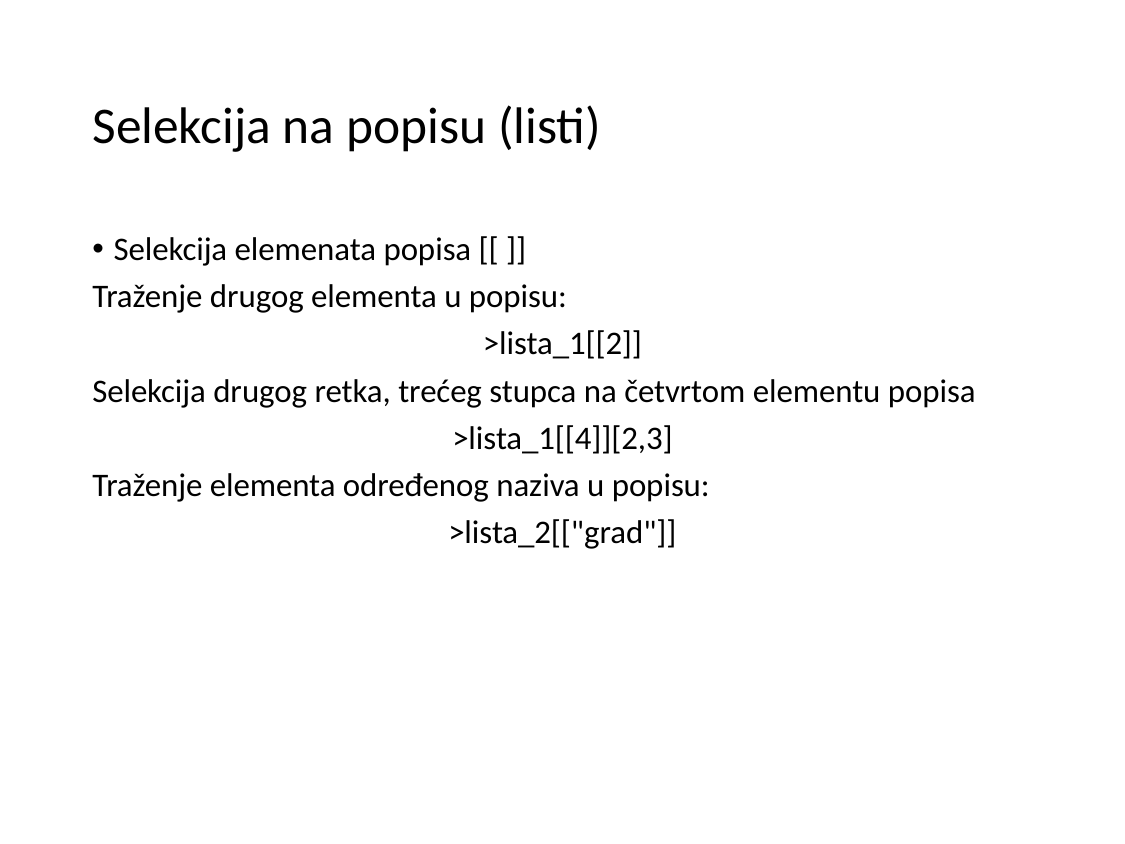

# Selekcija na popisu (listi)
Selekcija elemenata popisa [[ ]]
Traženje drugog elementa u popisu:
>lista_1[[2]]
Selekcija drugog retka, trećeg stupca na četvrtom elementu popisa
>lista_1[[4]][2,3]
Traženje elementa određenog naziva u popisu:
>lista_2[["grad"]]